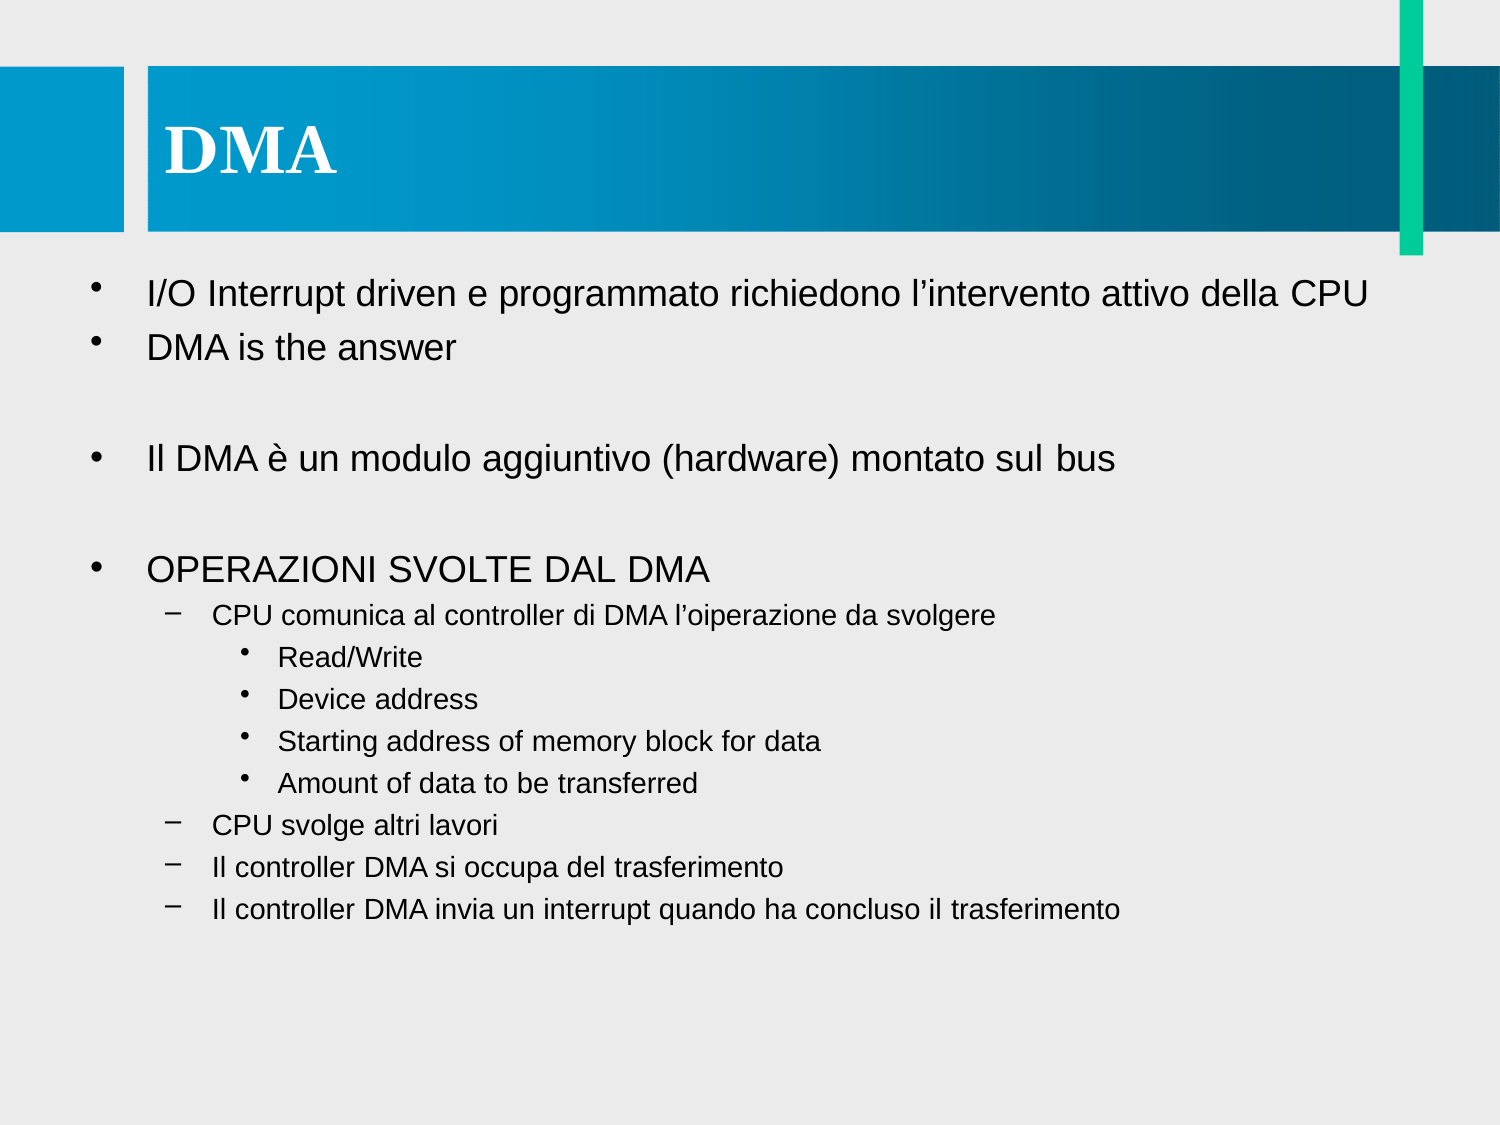

# DMA

I/O Interrupt driven e programmato richiedono l’intervento attivo della CPU
DMA is the answer

Il DMA è un modulo aggiuntivo (hardware) montato sul bus

OPERAZIONI SVOLTE DAL DMA
CPU comunica al controller di DMA l’oiperazione da svolgere
Read/Write
Device address
Starting address of memory block for data
Amount of data to be transferred
CPU svolge altri lavori
Il controller DMA si occupa del trasferimento
Il controller DMA invia un interrupt quando ha concluso il trasferimento